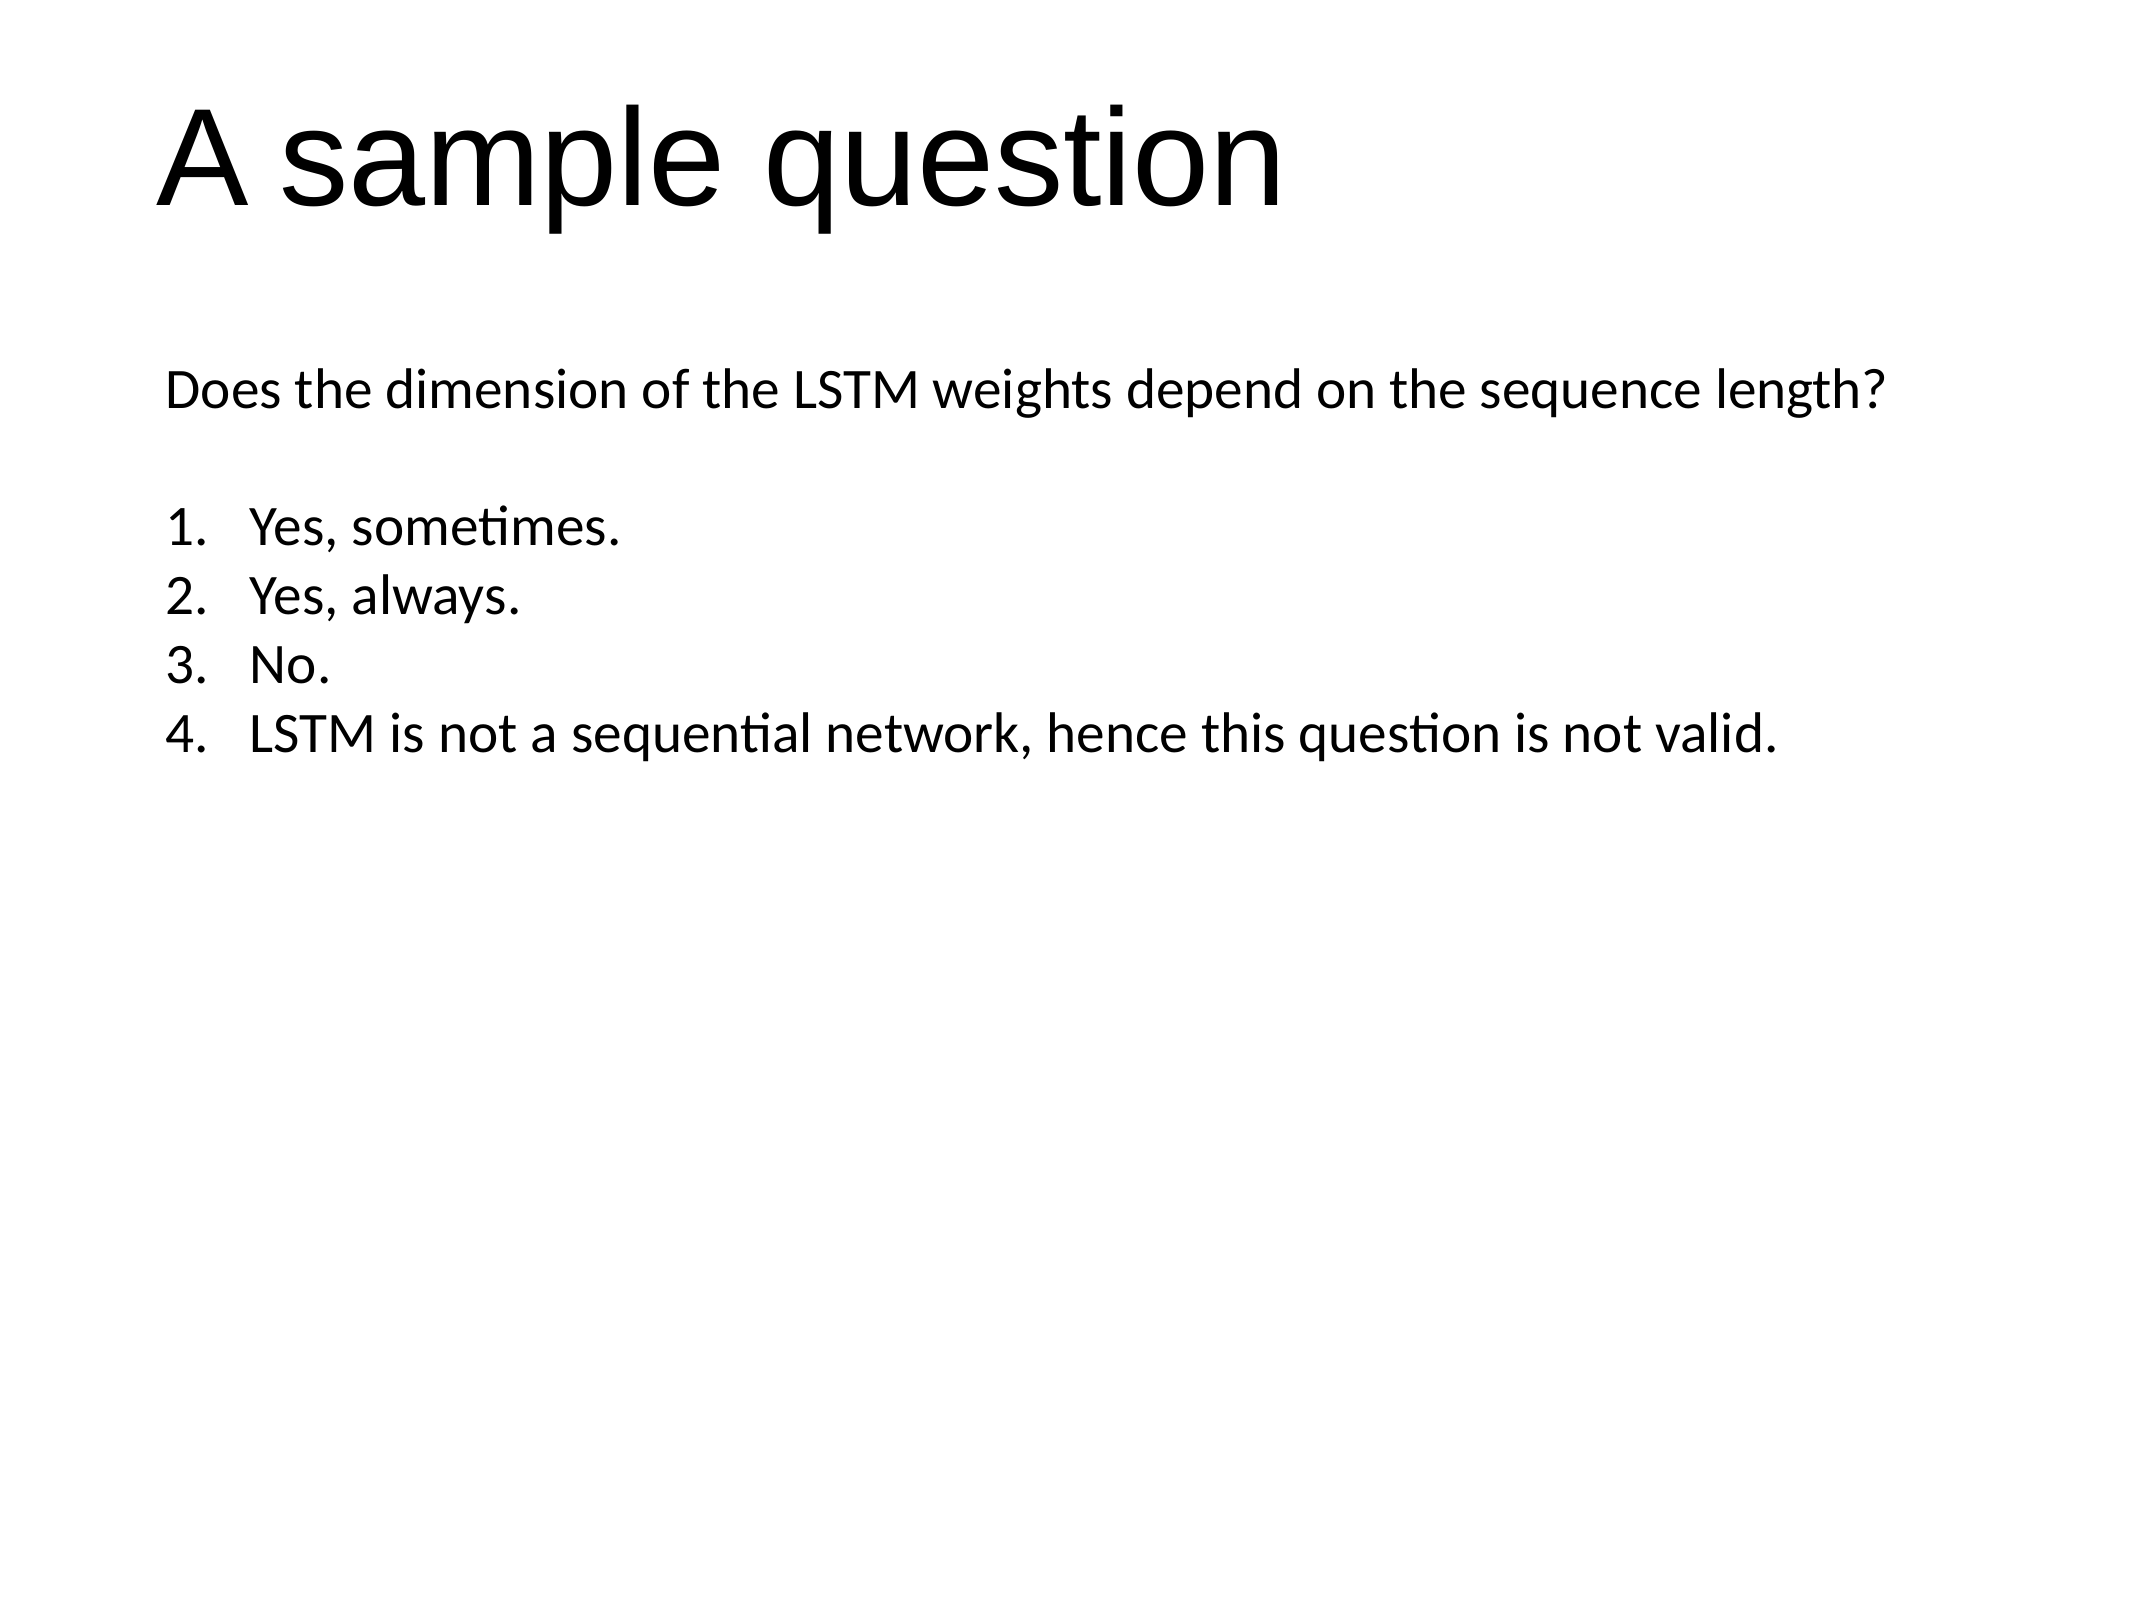

# A sample question

Does the dimension of the LSTM weights depend on the sequence length?

Yes, sometimes.
Yes, always.
No.
LSTM is not a sequential network, hence this question is not valid.